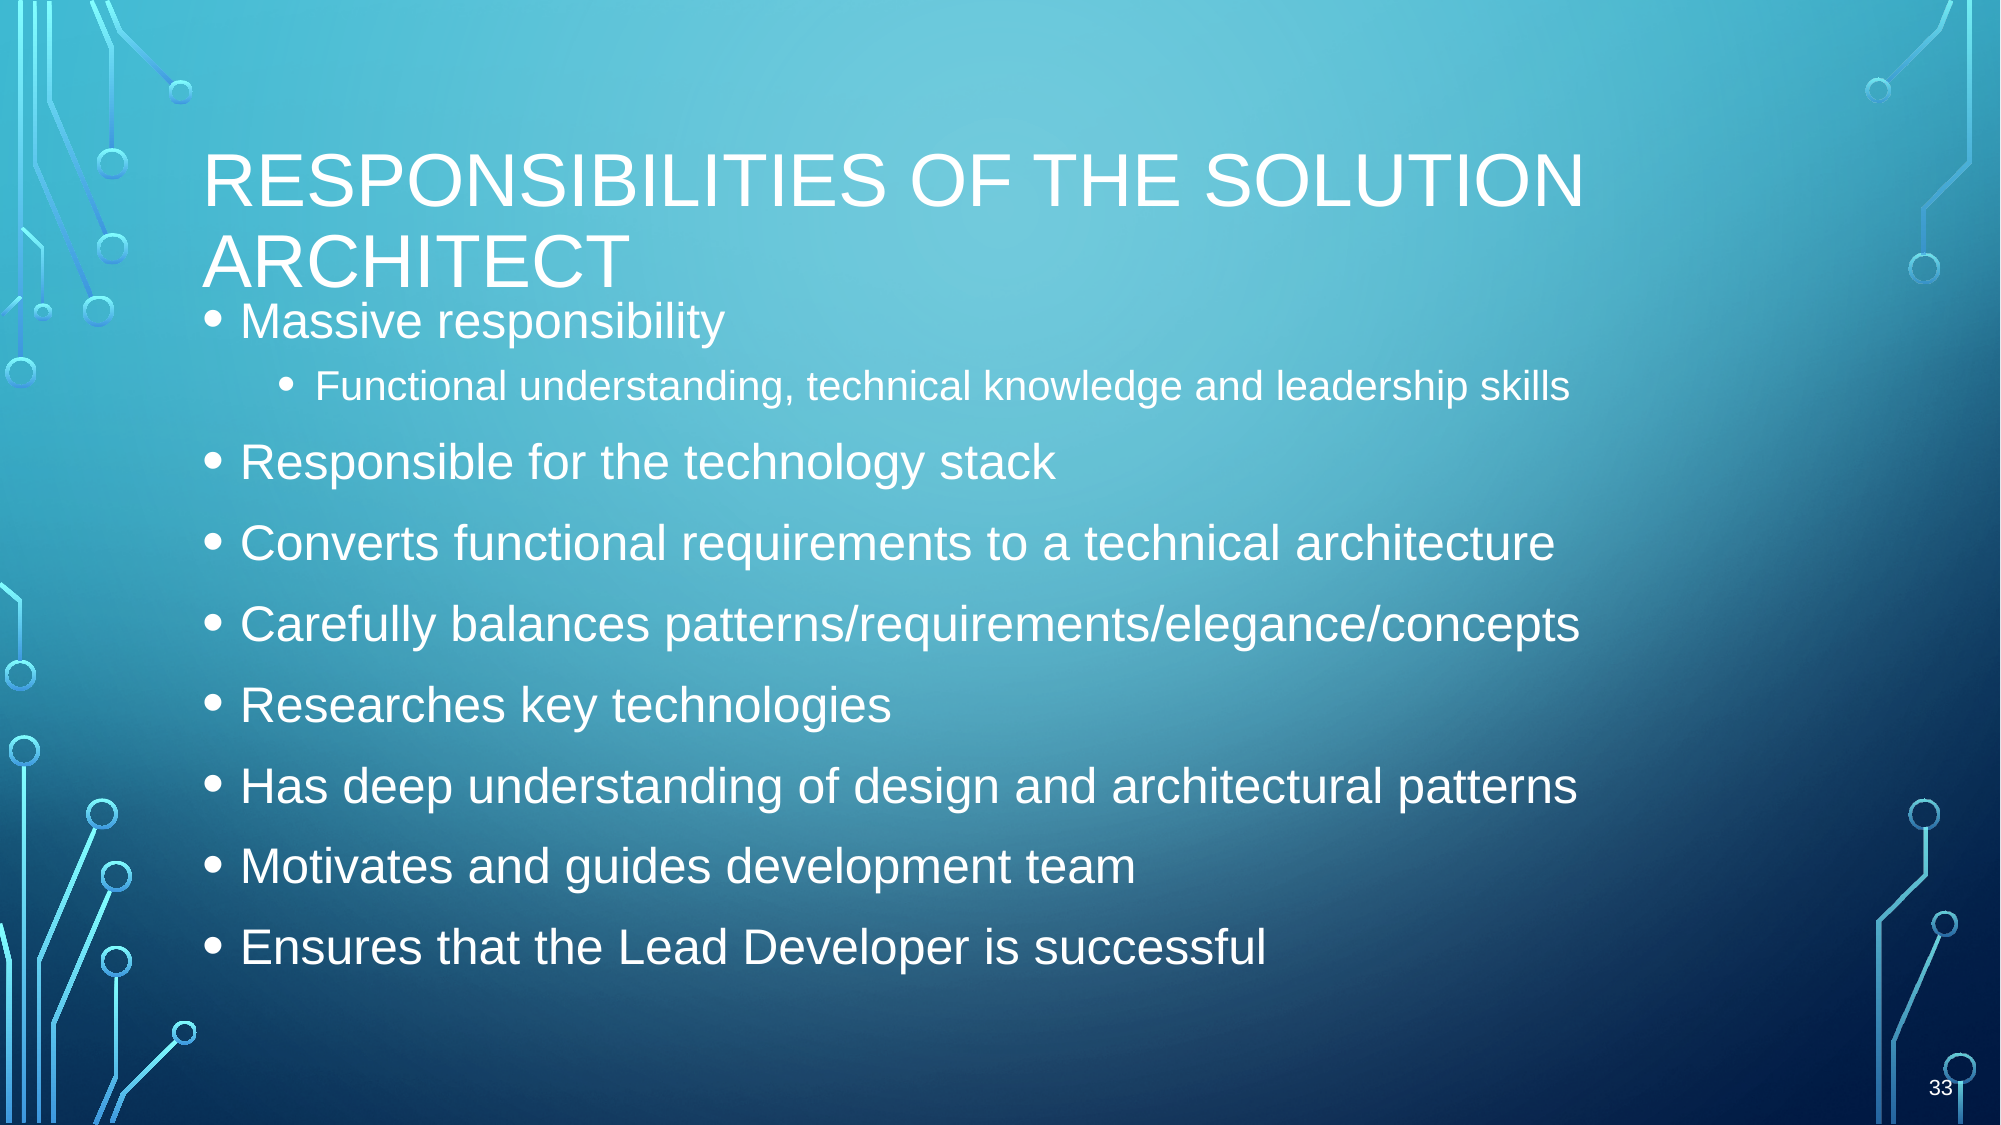

# Responsibilities Of The Solution Architect
Massive responsibility
Functional understanding, technical knowledge and leadership skills
Responsible for the technology stack
Converts functional requirements to a technical architecture
Carefully balances patterns/requirements/elegance/concepts
Researches key technologies
Has deep understanding of design and architectural patterns
Motivates and guides development team
Ensures that the Lead Developer is successful
33